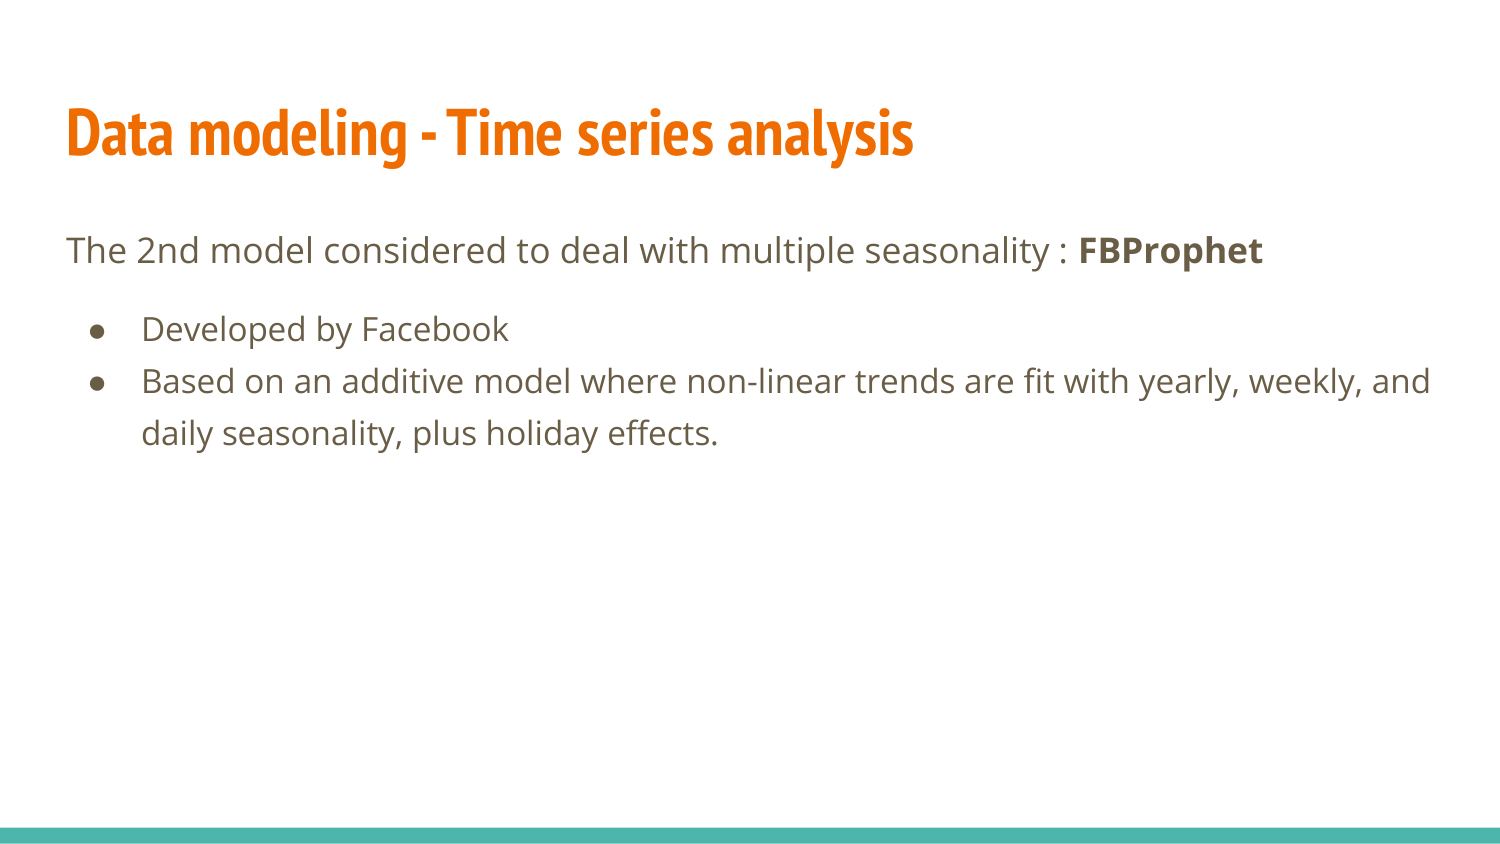

# Data modeling - Time series analysis
The 2nd model considered to deal with multiple seasonality : FBProphet
Developed by Facebook
Based on an additive model where non-linear trends are fit with yearly, weekly, and daily seasonality, plus holiday effects.